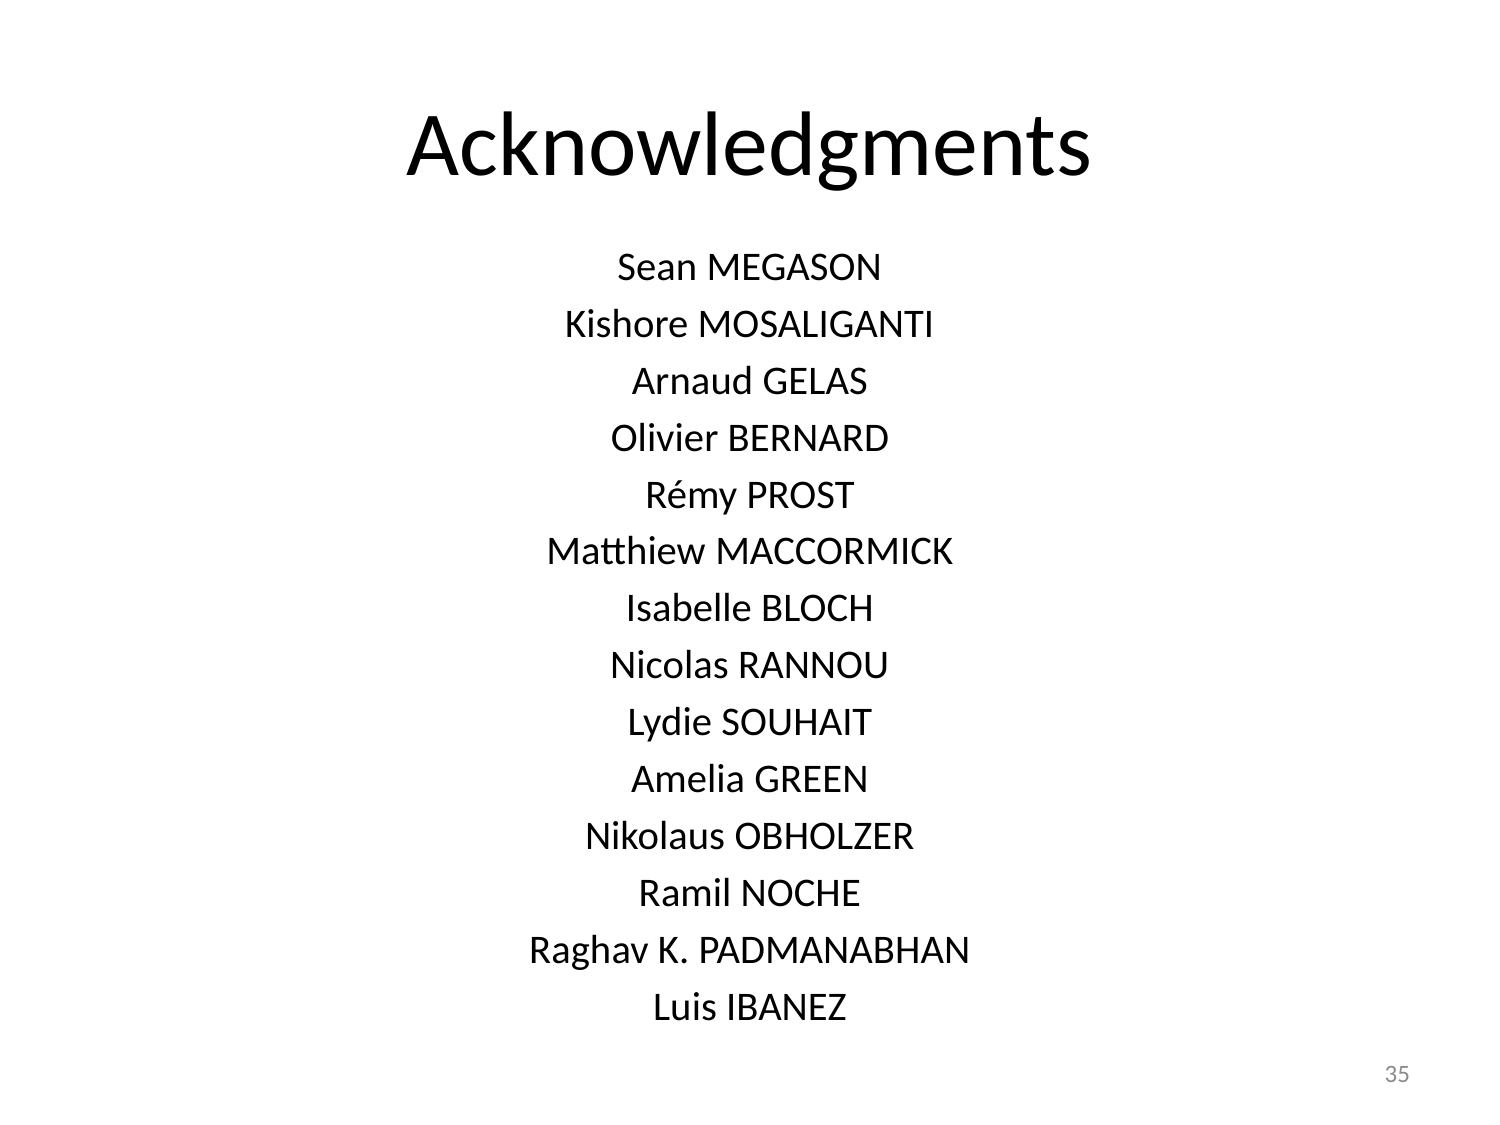

# Acknowledgments
Sean MEGASON
Kishore MOSALIGANTI
Arnaud GELAS
Olivier BERNARD
Rémy PROST
Matthiew MACCORMICK
Isabelle BLOCH
Nicolas RANNOU
Lydie SOUHAIT
Amelia GREEN
Nikolaus OBHOLZER
Ramil NOCHE
Raghav K. PADMANABHAN
Luis IBANEZ
35